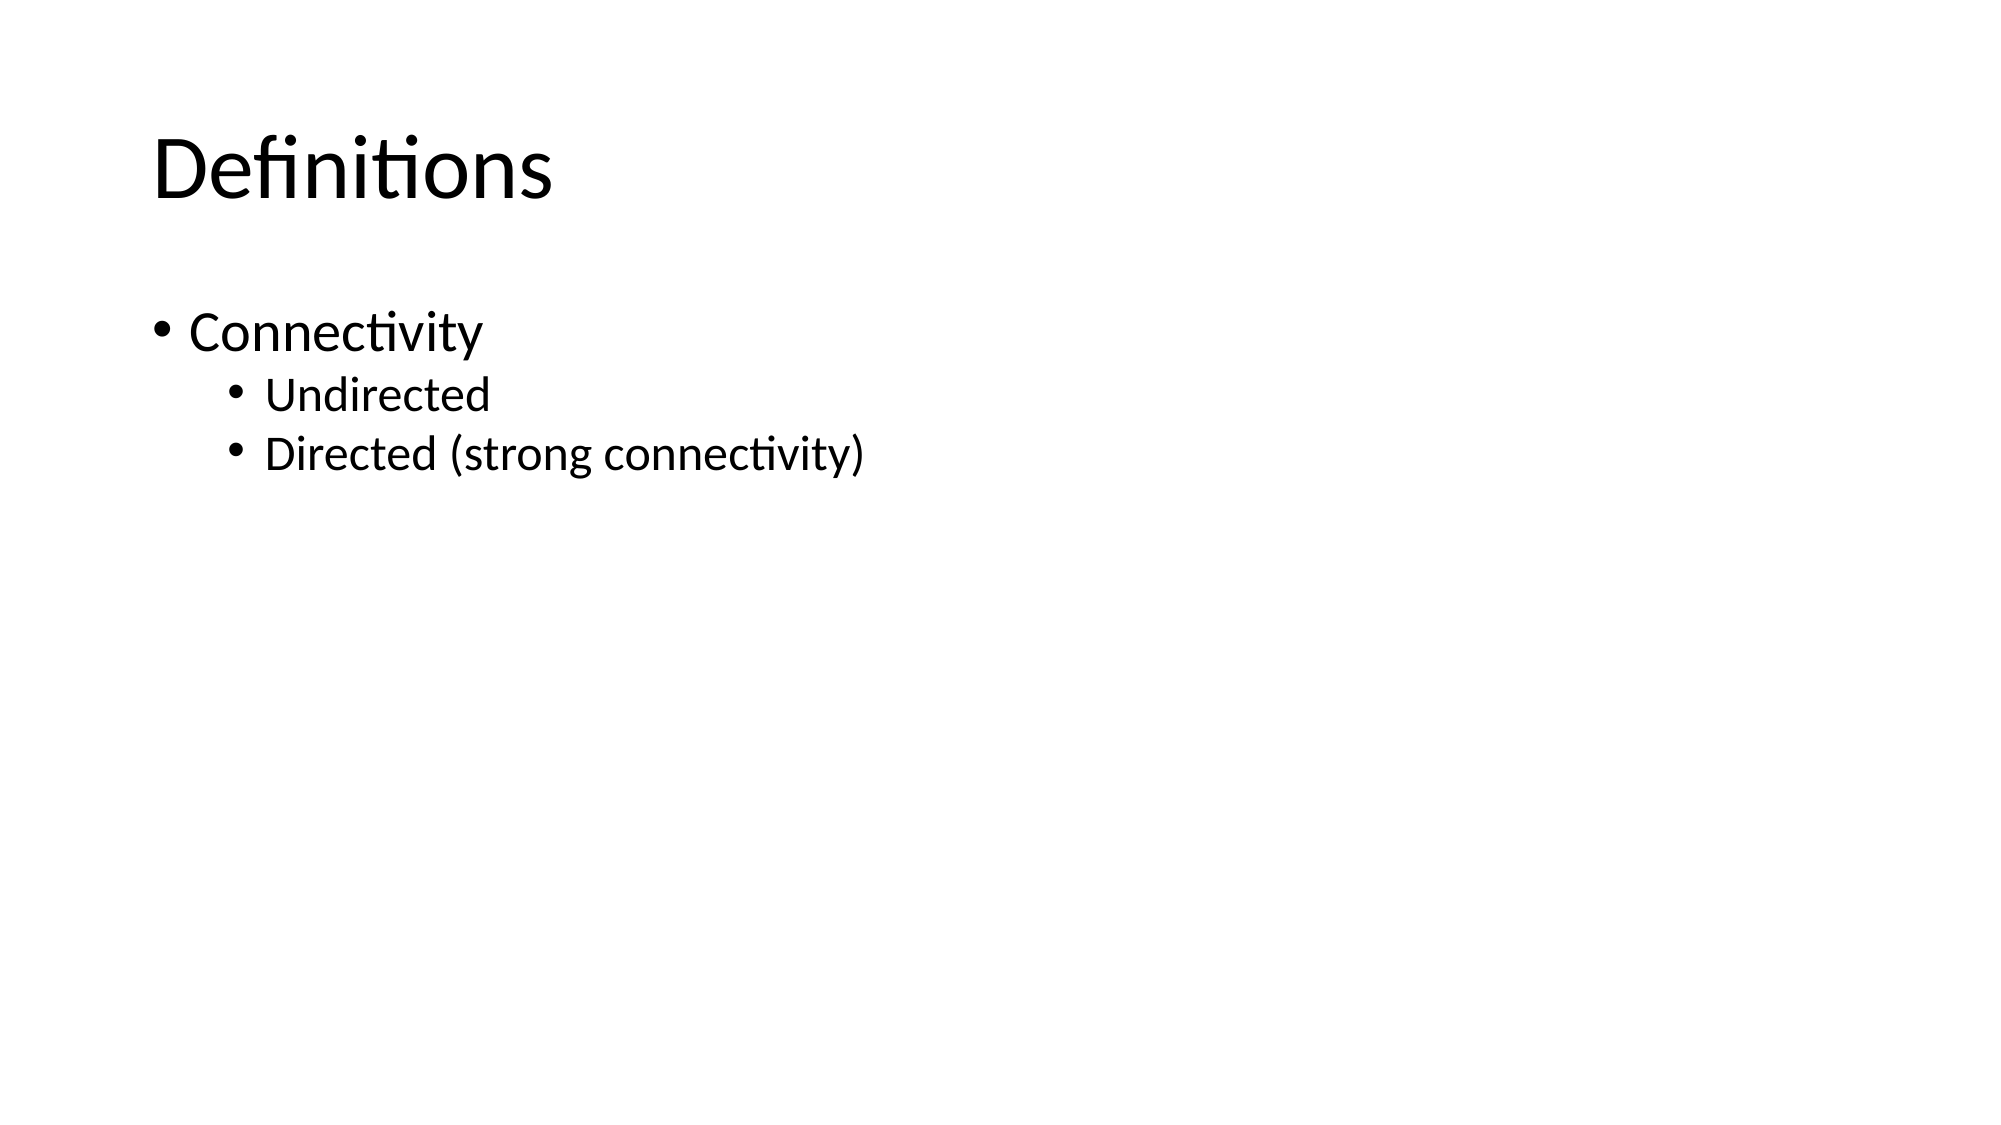

# Definitions
Connectivity
Undirected
Directed (strong connectivity)